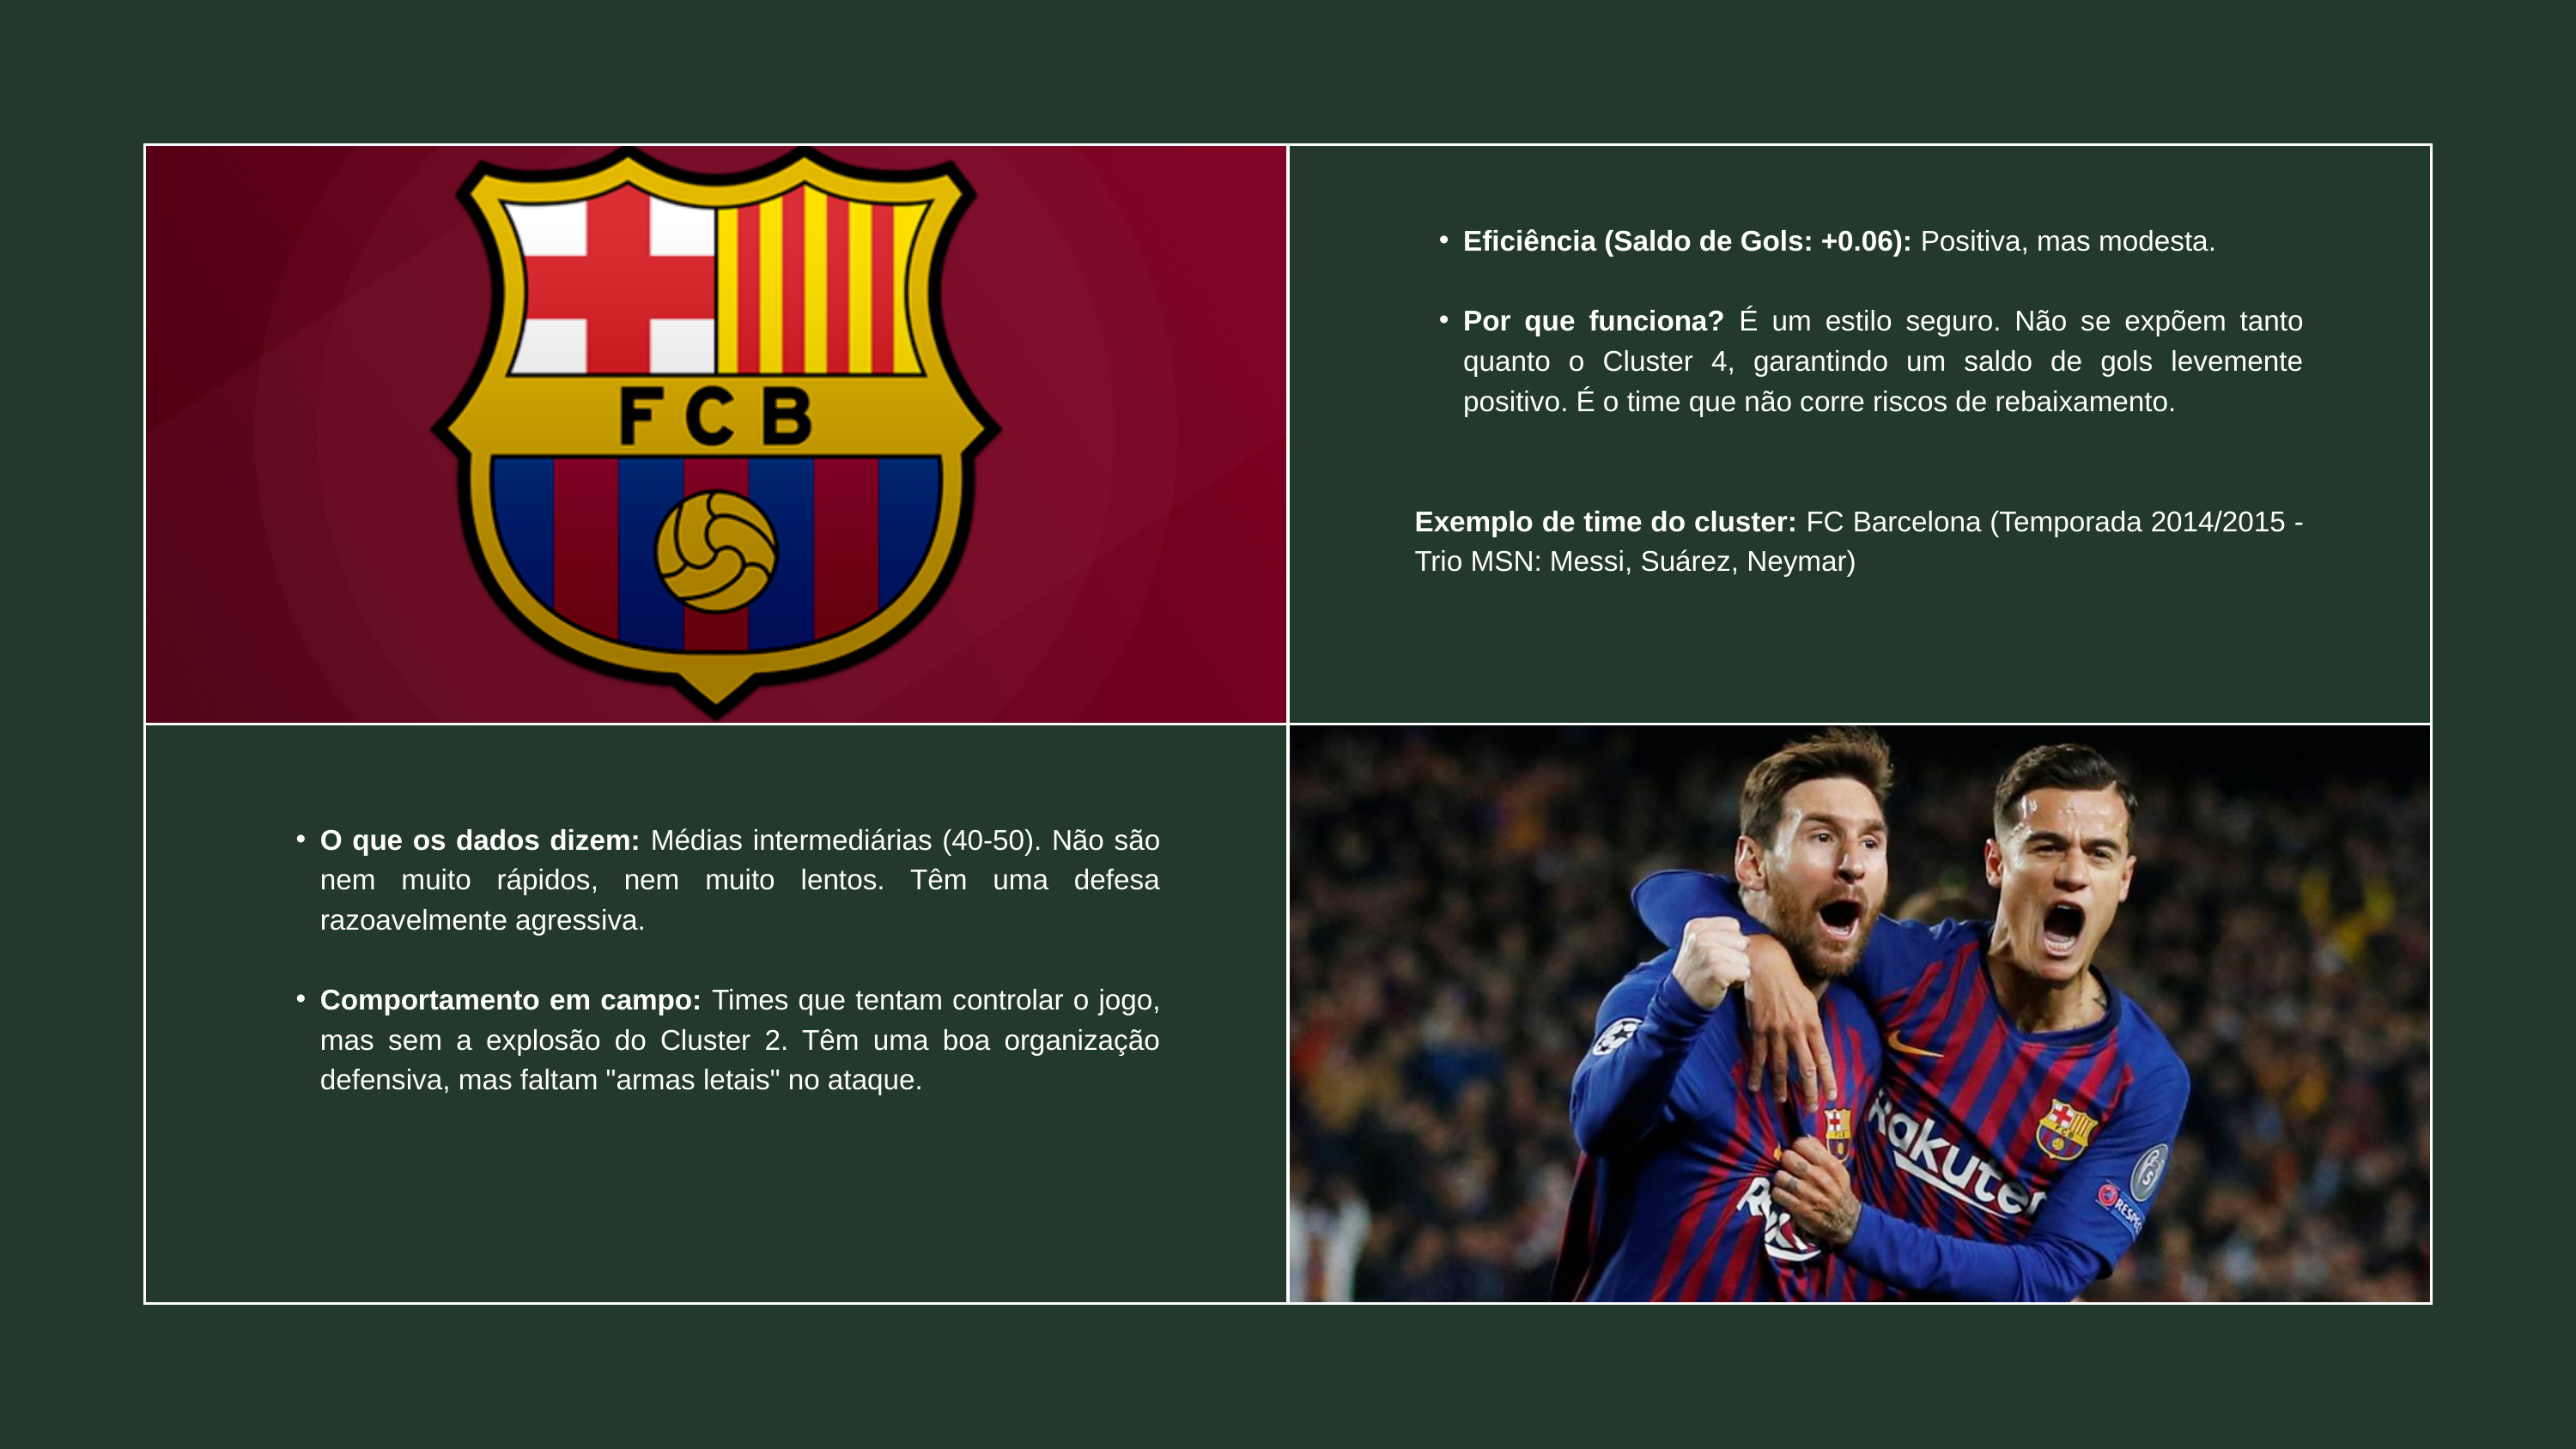

Eficiência (Saldo de Gols: +0.06): Positiva, mas modesta.

Por que funciona? É um estilo seguro. Não se expõem tanto quanto o Cluster 4, garantindo um saldo de gols levemente positivo. É o time que não corre riscos de rebaixamento.

Exemplo de time do cluster: FC Barcelona (Temporada 2014/2015 - Trio MSN: Messi, Suárez, Neymar)

O que os dados dizem: Médias intermediárias (40-50). Não são nem muito rápidos, nem muito lentos. Têm uma defesa razoavelmente agressiva.

Comportamento em campo: Times que tentam controlar o jogo, mas sem a explosão do Cluster 2. Têm uma boa organização defensiva, mas faltam "armas letais" no ataque.